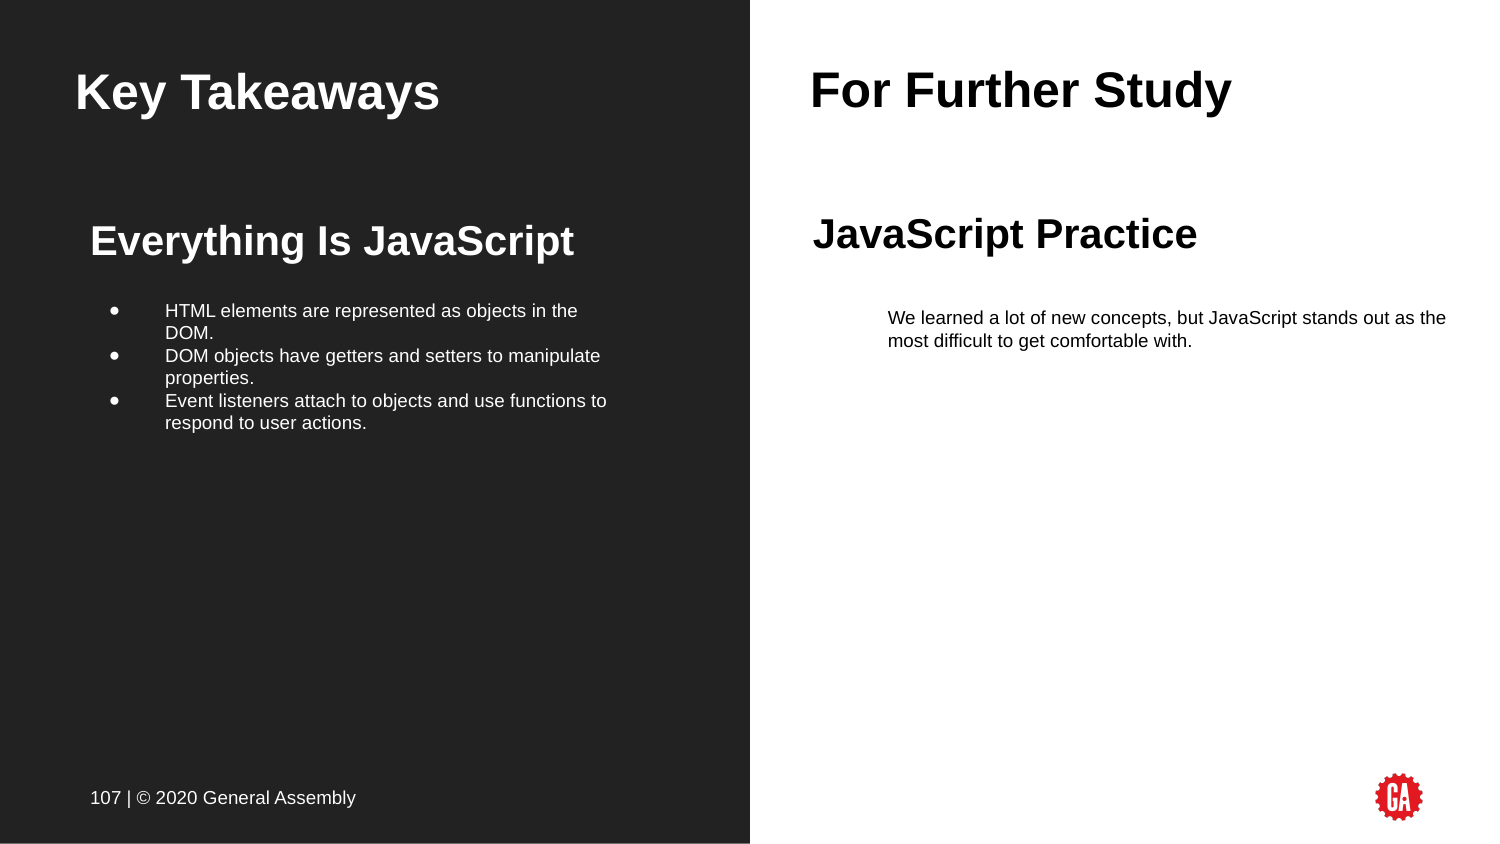

# Key Takeaways
For Further Study
Everything Is JavaScript
JavaScript Practice
HTML elements are represented as objects in the DOM.
DOM objects have getters and setters to manipulate properties.
Event listeners attach to objects and use functions to respond to user actions.
We learned a lot of new concepts, but JavaScript stands out as the most difficult to get comfortable with.
107 | © 2020 General Assembly
107 | © 2020 General Assembly